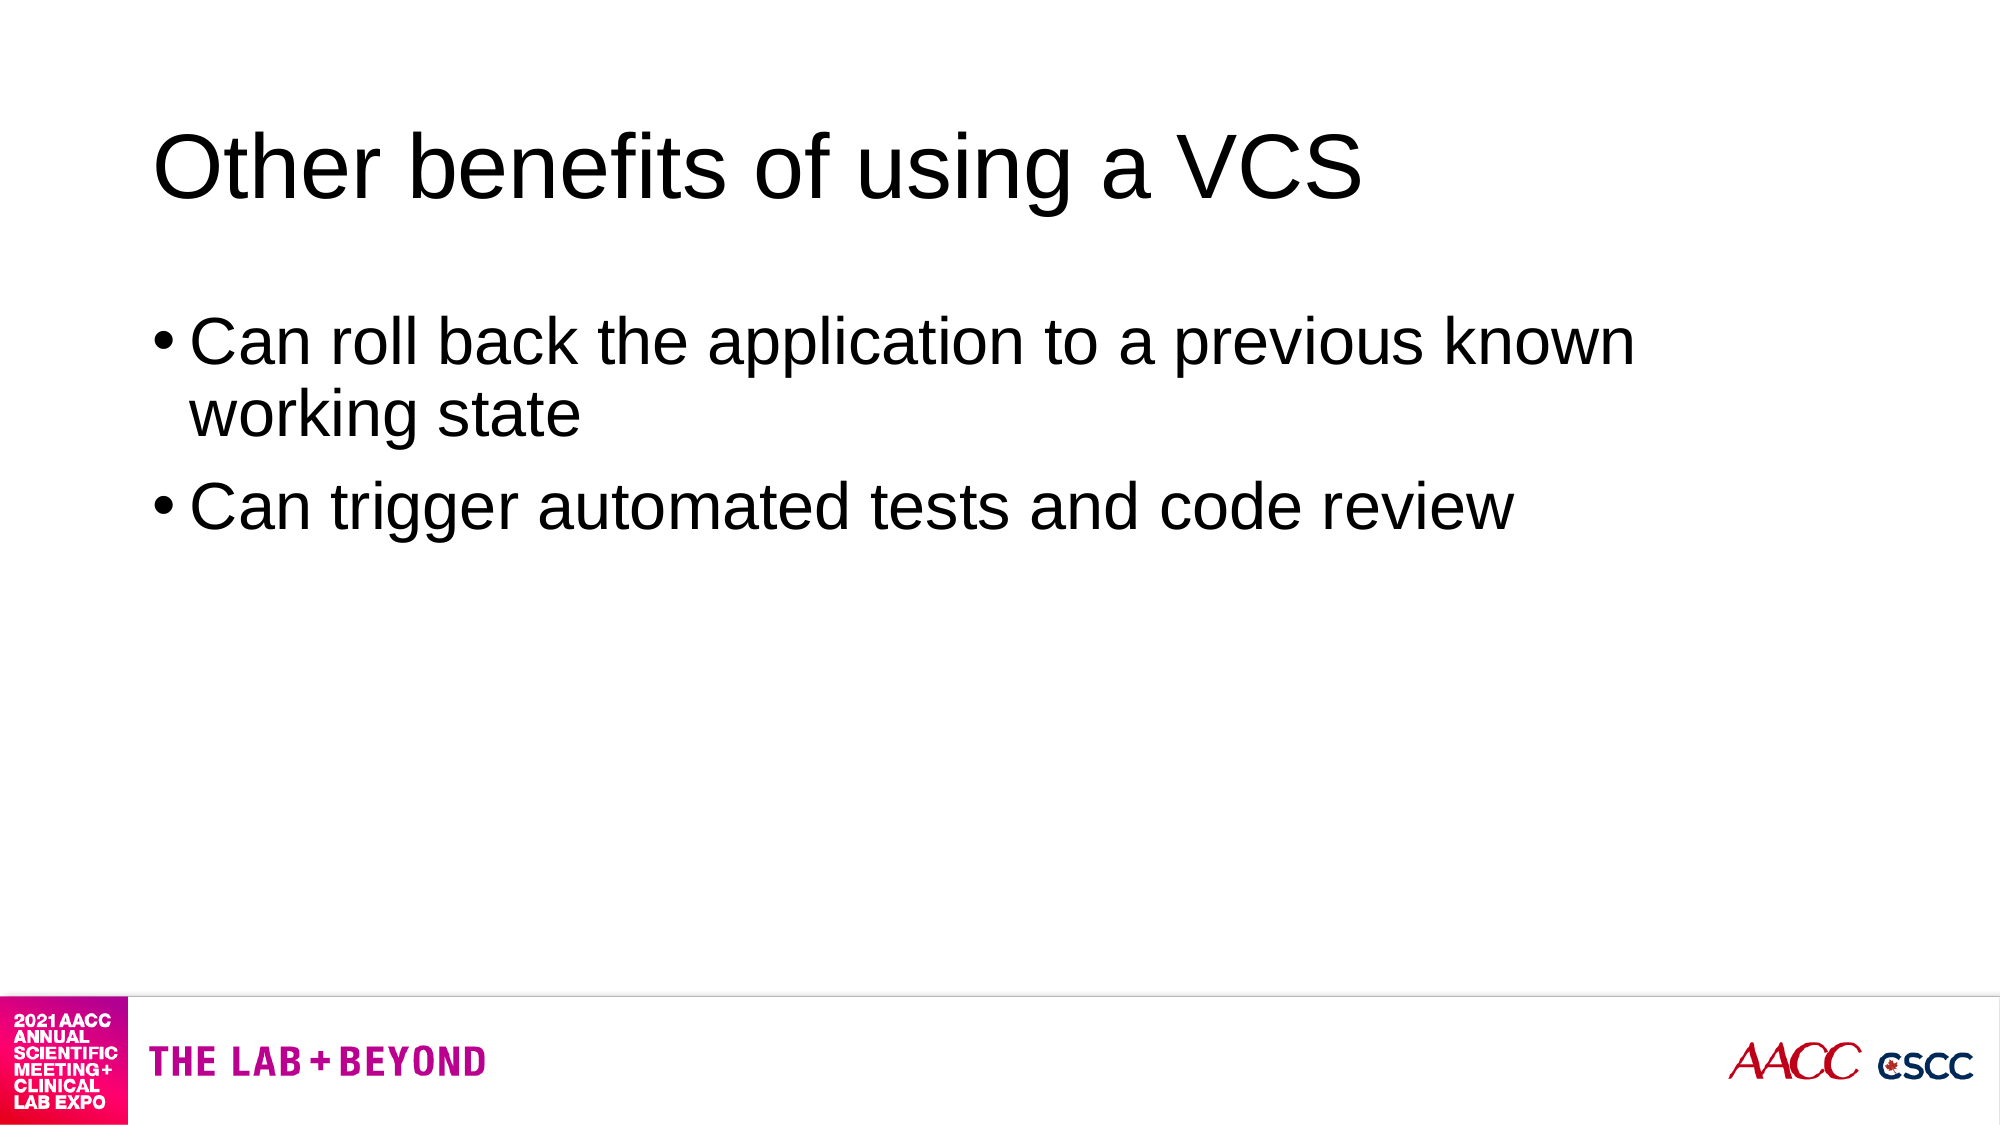

# Other benefits of using a VCS
Can roll back the application to a previous known working state
Can trigger automated tests and code review